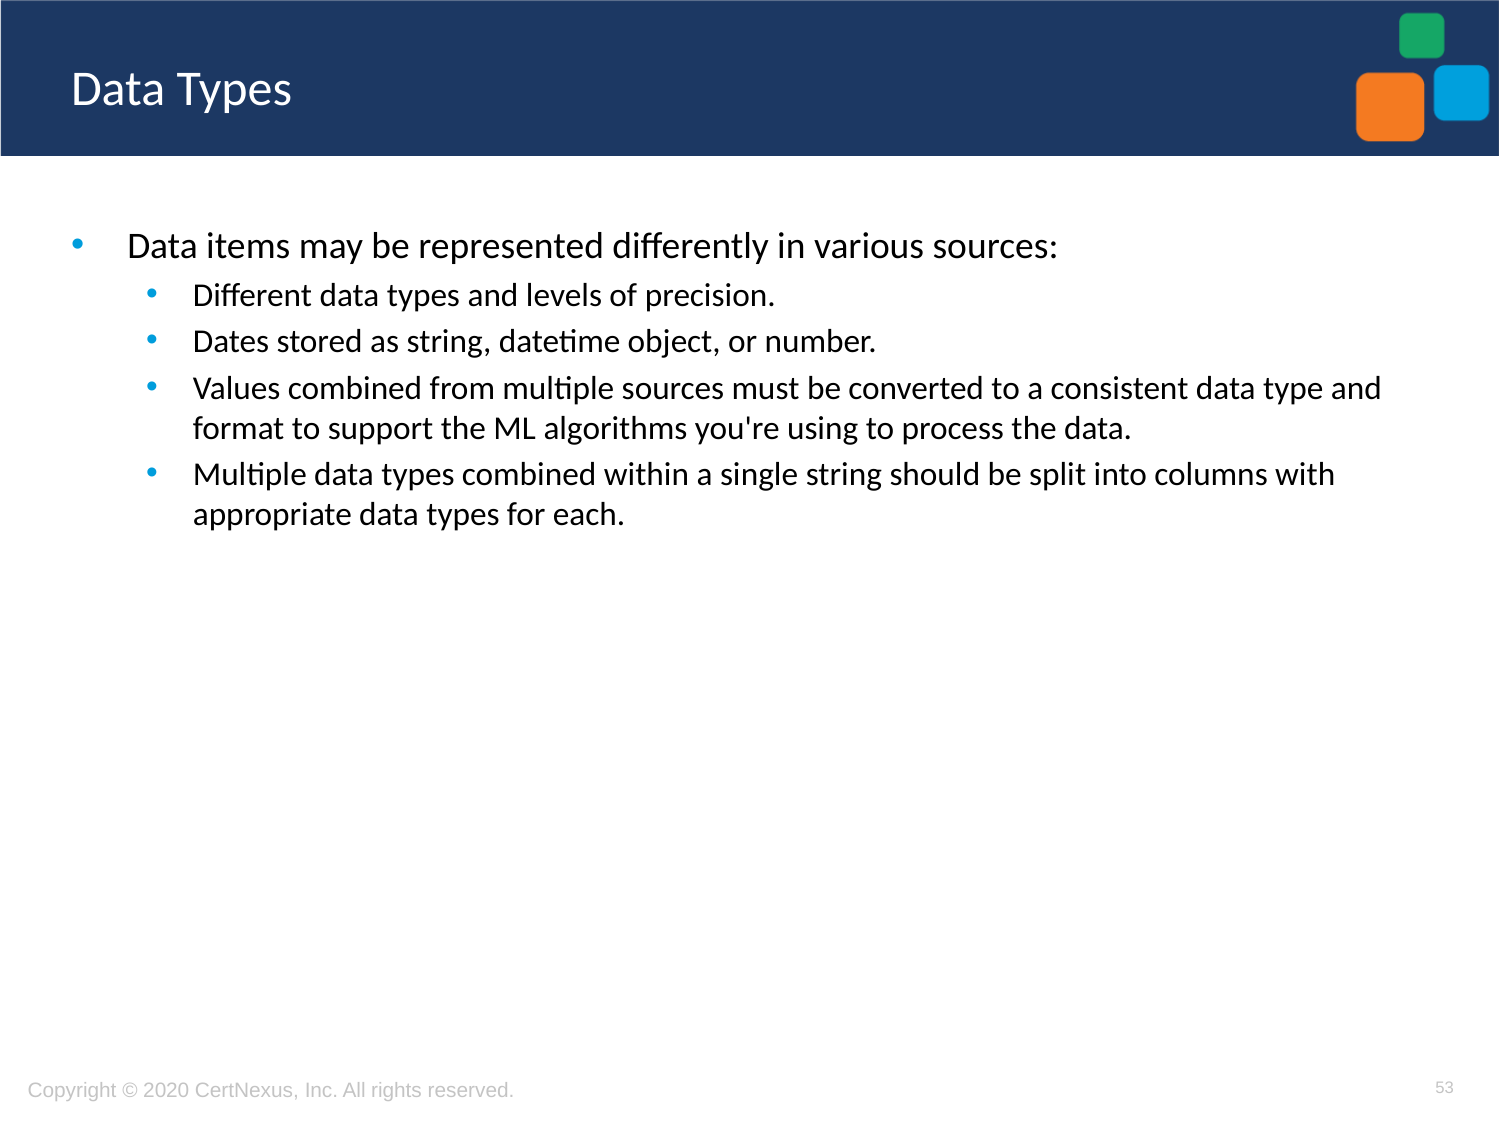

# Data Types
Data items may be represented differently in various sources:
Different data types and levels of precision.
Dates stored as string, datetime object, or number.
Values combined from multiple sources must be converted to a consistent data type and format to support the ML algorithms you're using to process the data.
Multiple data types combined within a single string should be split into columns with appropriate data types for each.
53